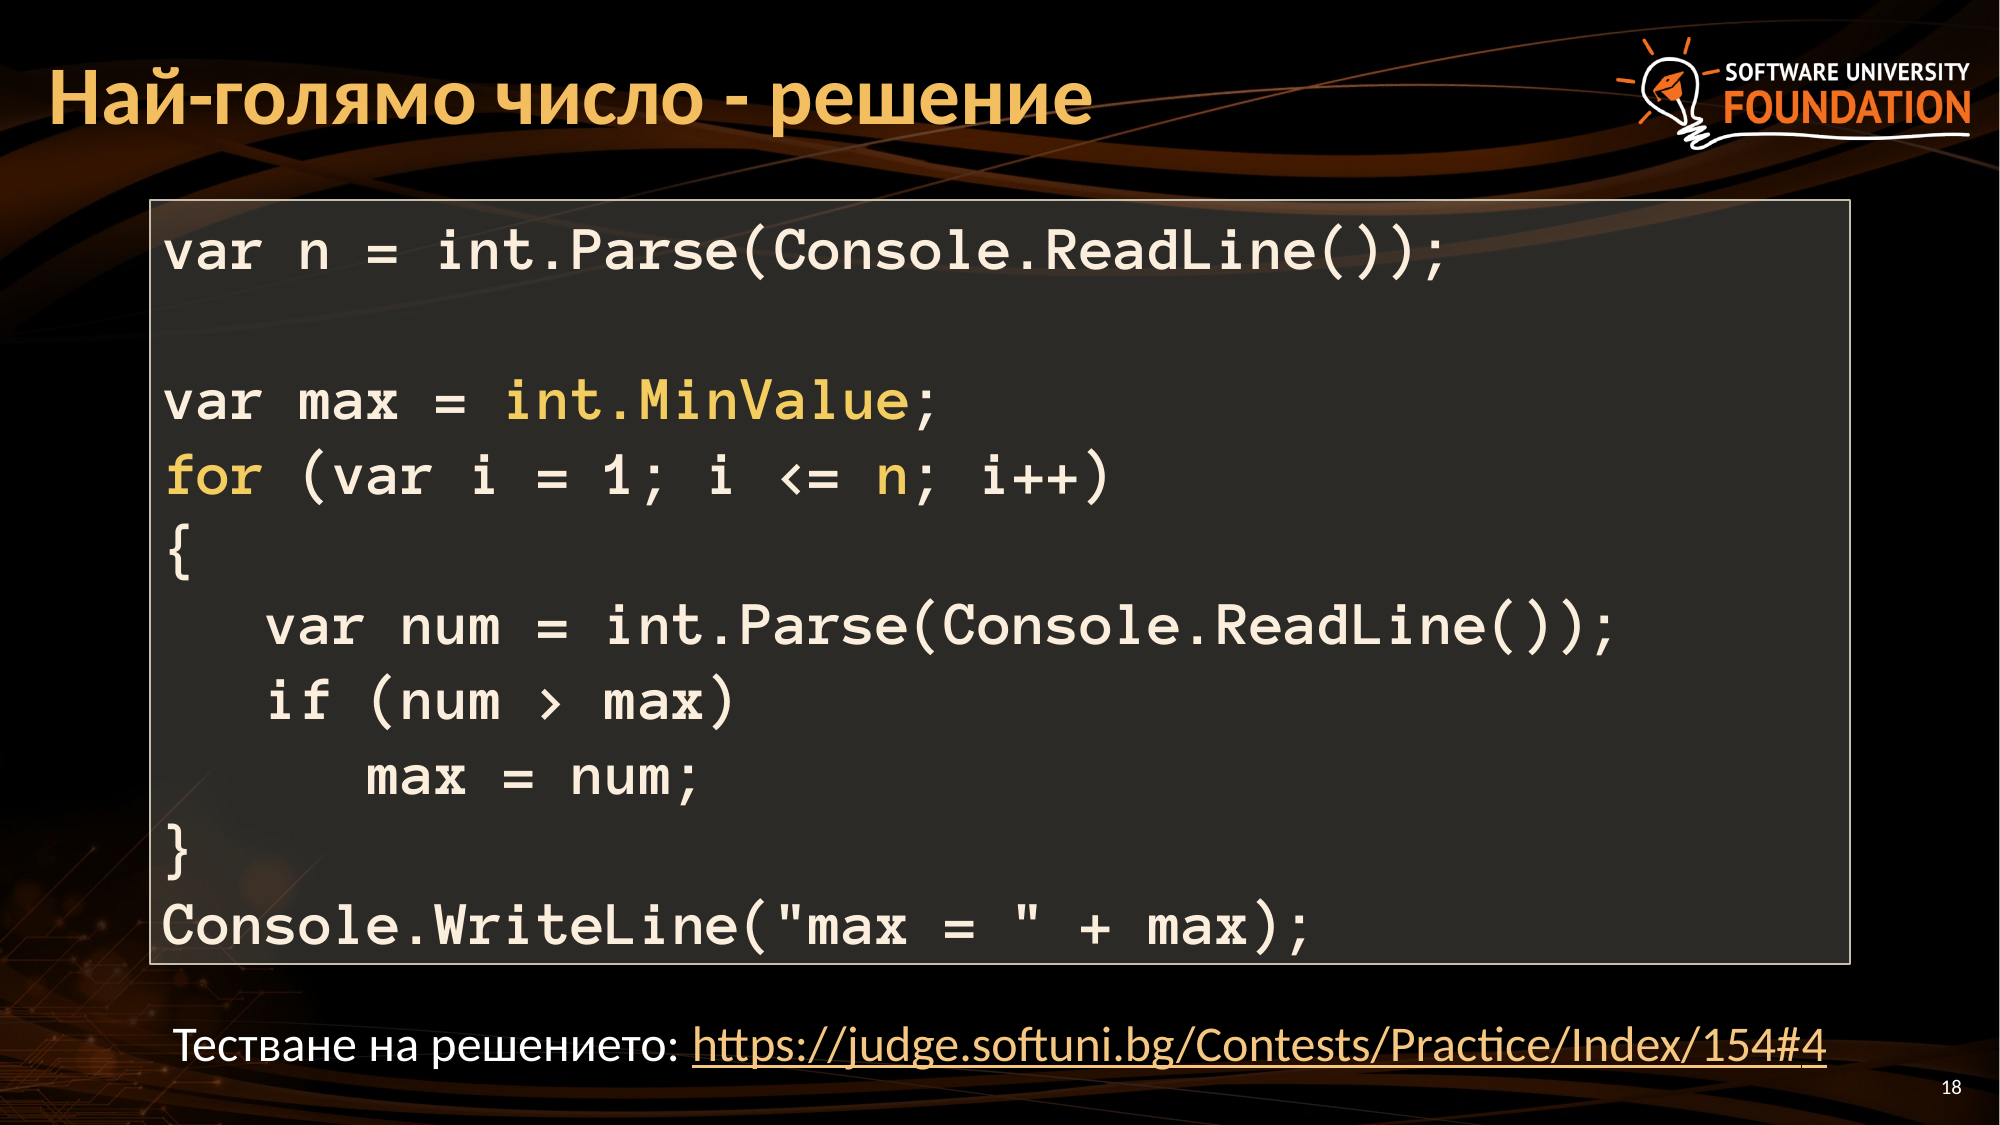

# Най-голямо число - решение
var n = int.Parse(Console.ReadLine());

var max = int.MinValue;
for (var i = 1; i <= n; i++)
{
   var num = int.Parse(Console.ReadLine());
   if (num > max)
      max = num;
}
Console.WriteLine("max = " + max);
Тестване на решението: https://judge.softuni.bg/Contests/Practice/Index/154#4
18